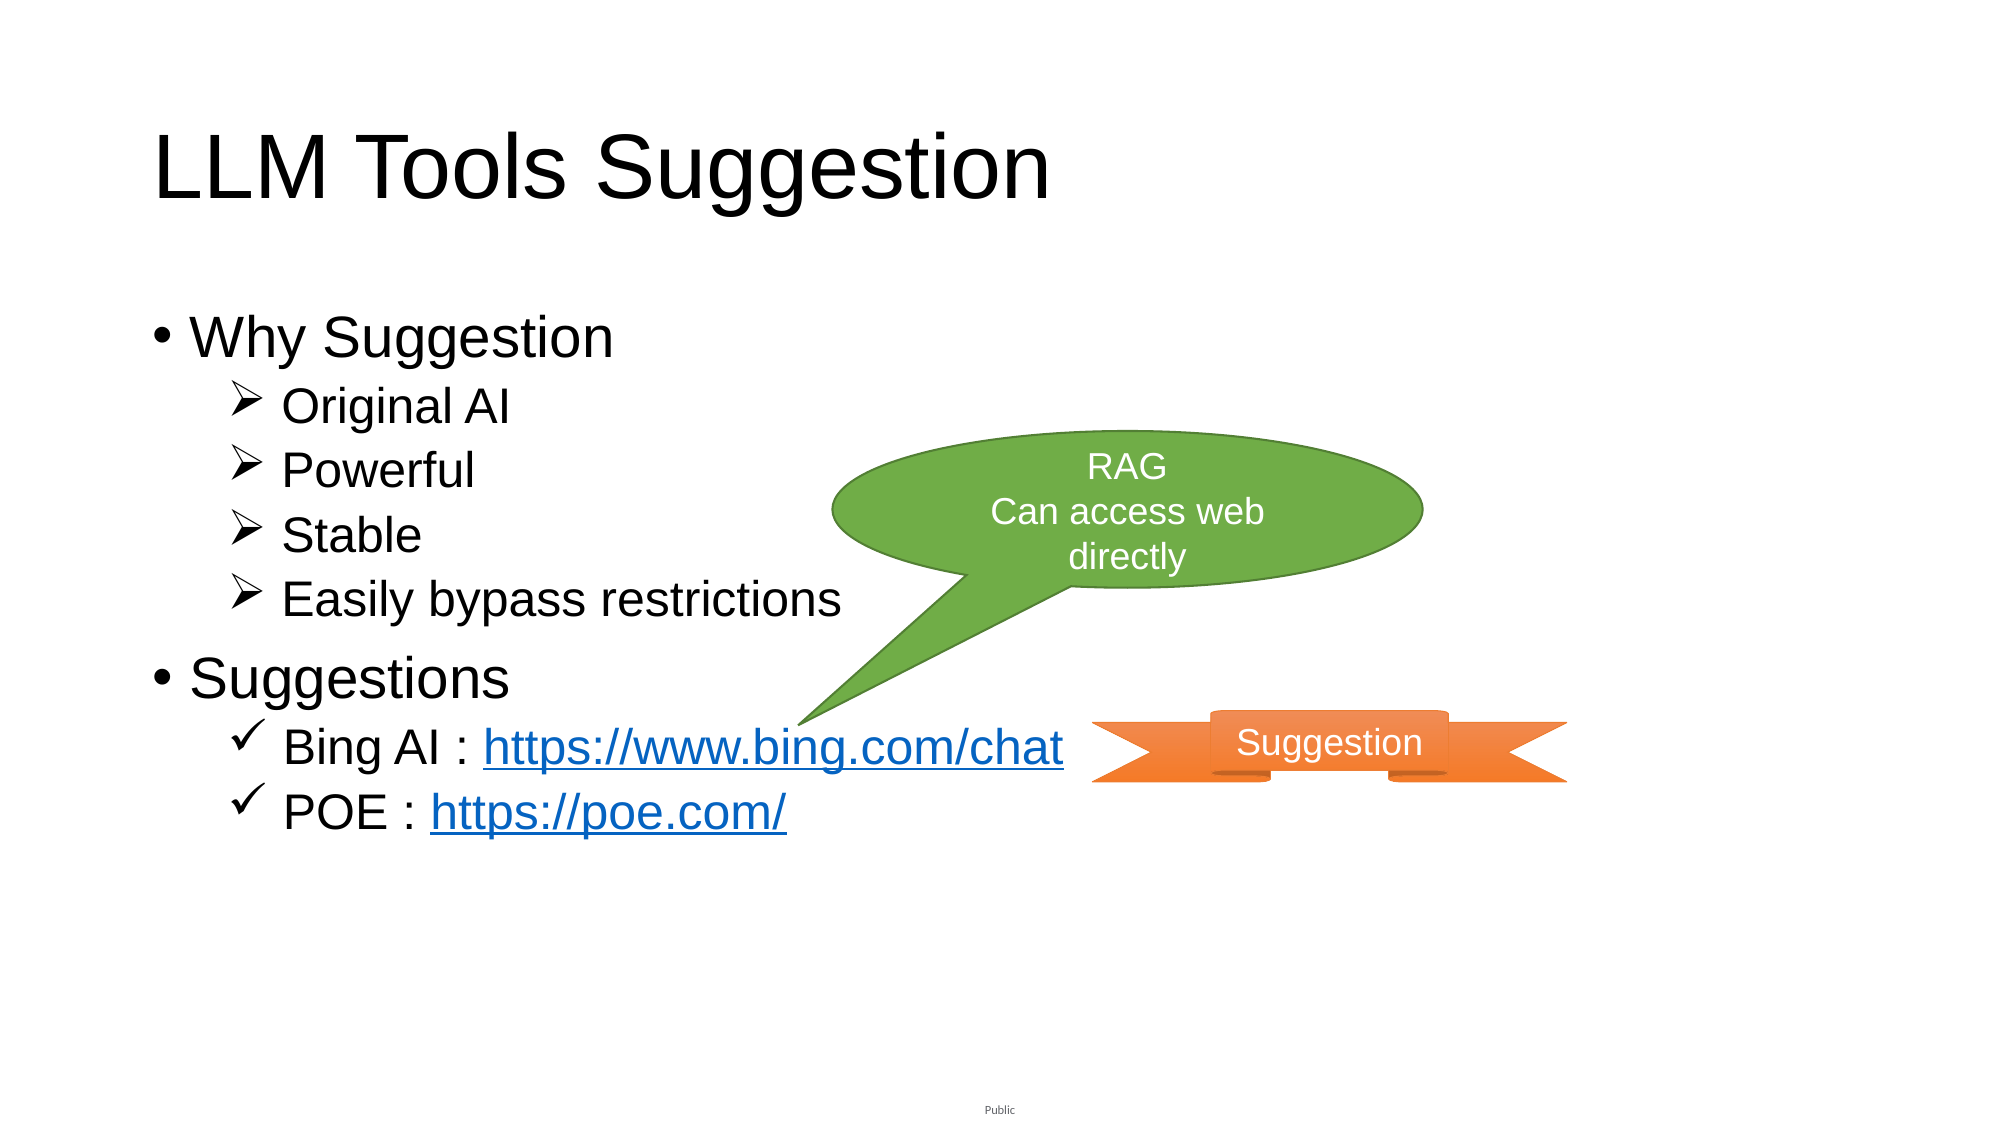

# LLM Tools Suggestion
Why Suggestion
 Original AI
 Powerful
 Stable
 Easily bypass restrictions
Suggestions
 Bing AI : https://www.bing.com/chat
 POE : https://poe.com/

RAG
Can access web directly
Suggestion